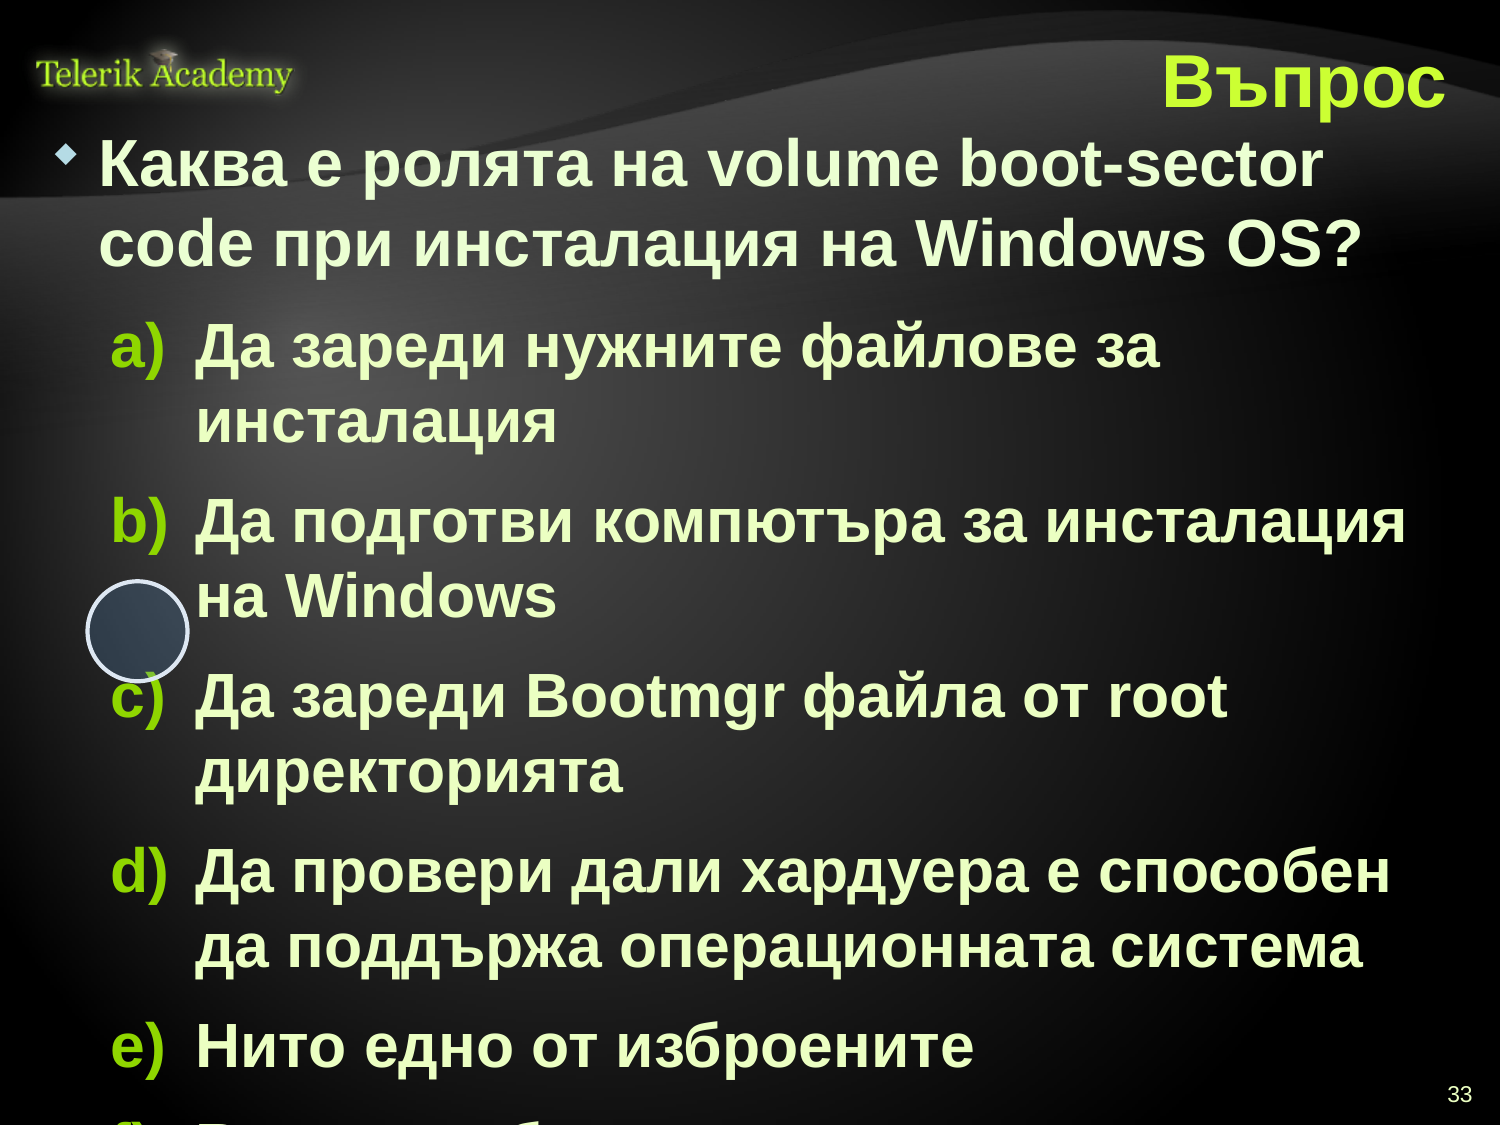

# Въпрос
Каква е ролята на volume boot-sector code при инсталация на Windows OS?
Да зареди нужните файлове за инсталация
Да подготви компютъра за инсталация на Windows
Да зареди Bootmgr файла от root директорията
Да провери дали хардуера е способен да поддържа операционната система
Нито едно от изброените
Всички изброени

33